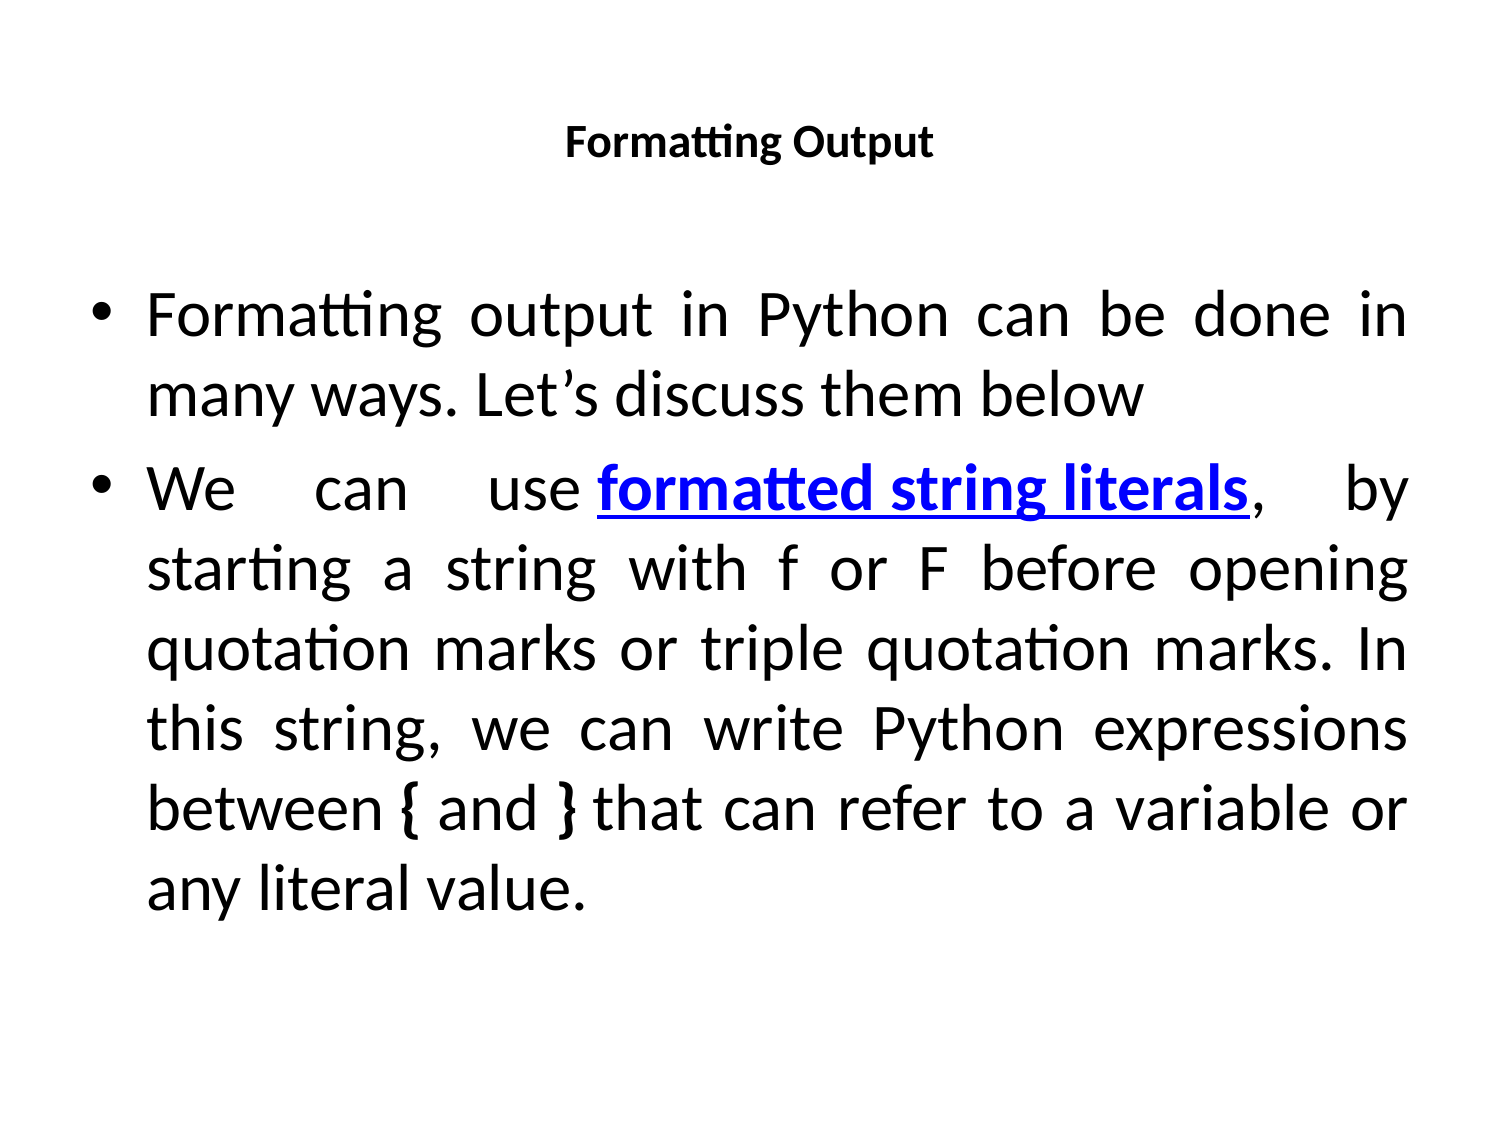

# Formatting Output
Formatting output in Python can be done in many ways. Let’s discuss them below
We can use formatted string literals, by starting a string with f or F before opening quotation marks or triple quotation marks. In this string, we can write Python expressions between { and } that can refer to a variable or any literal value.